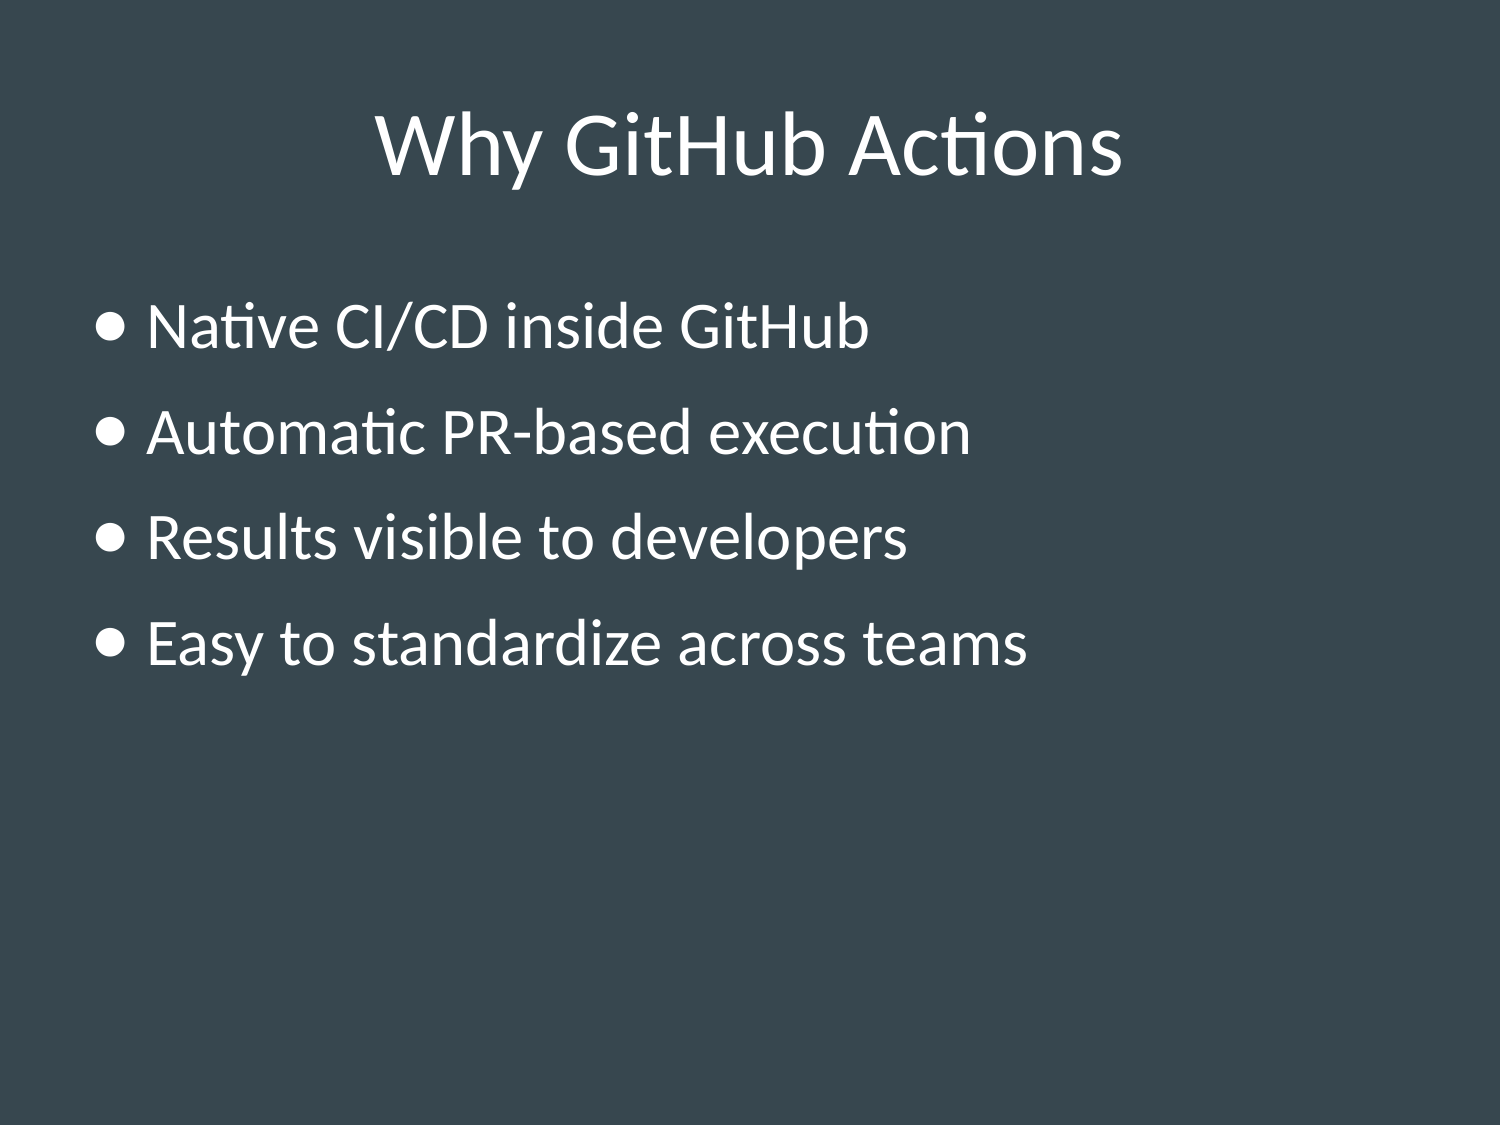

# Why GitHub Actions
Native CI/CD inside GitHub
Automatic PR-based execution
Results visible to developers
Easy to standardize across teams